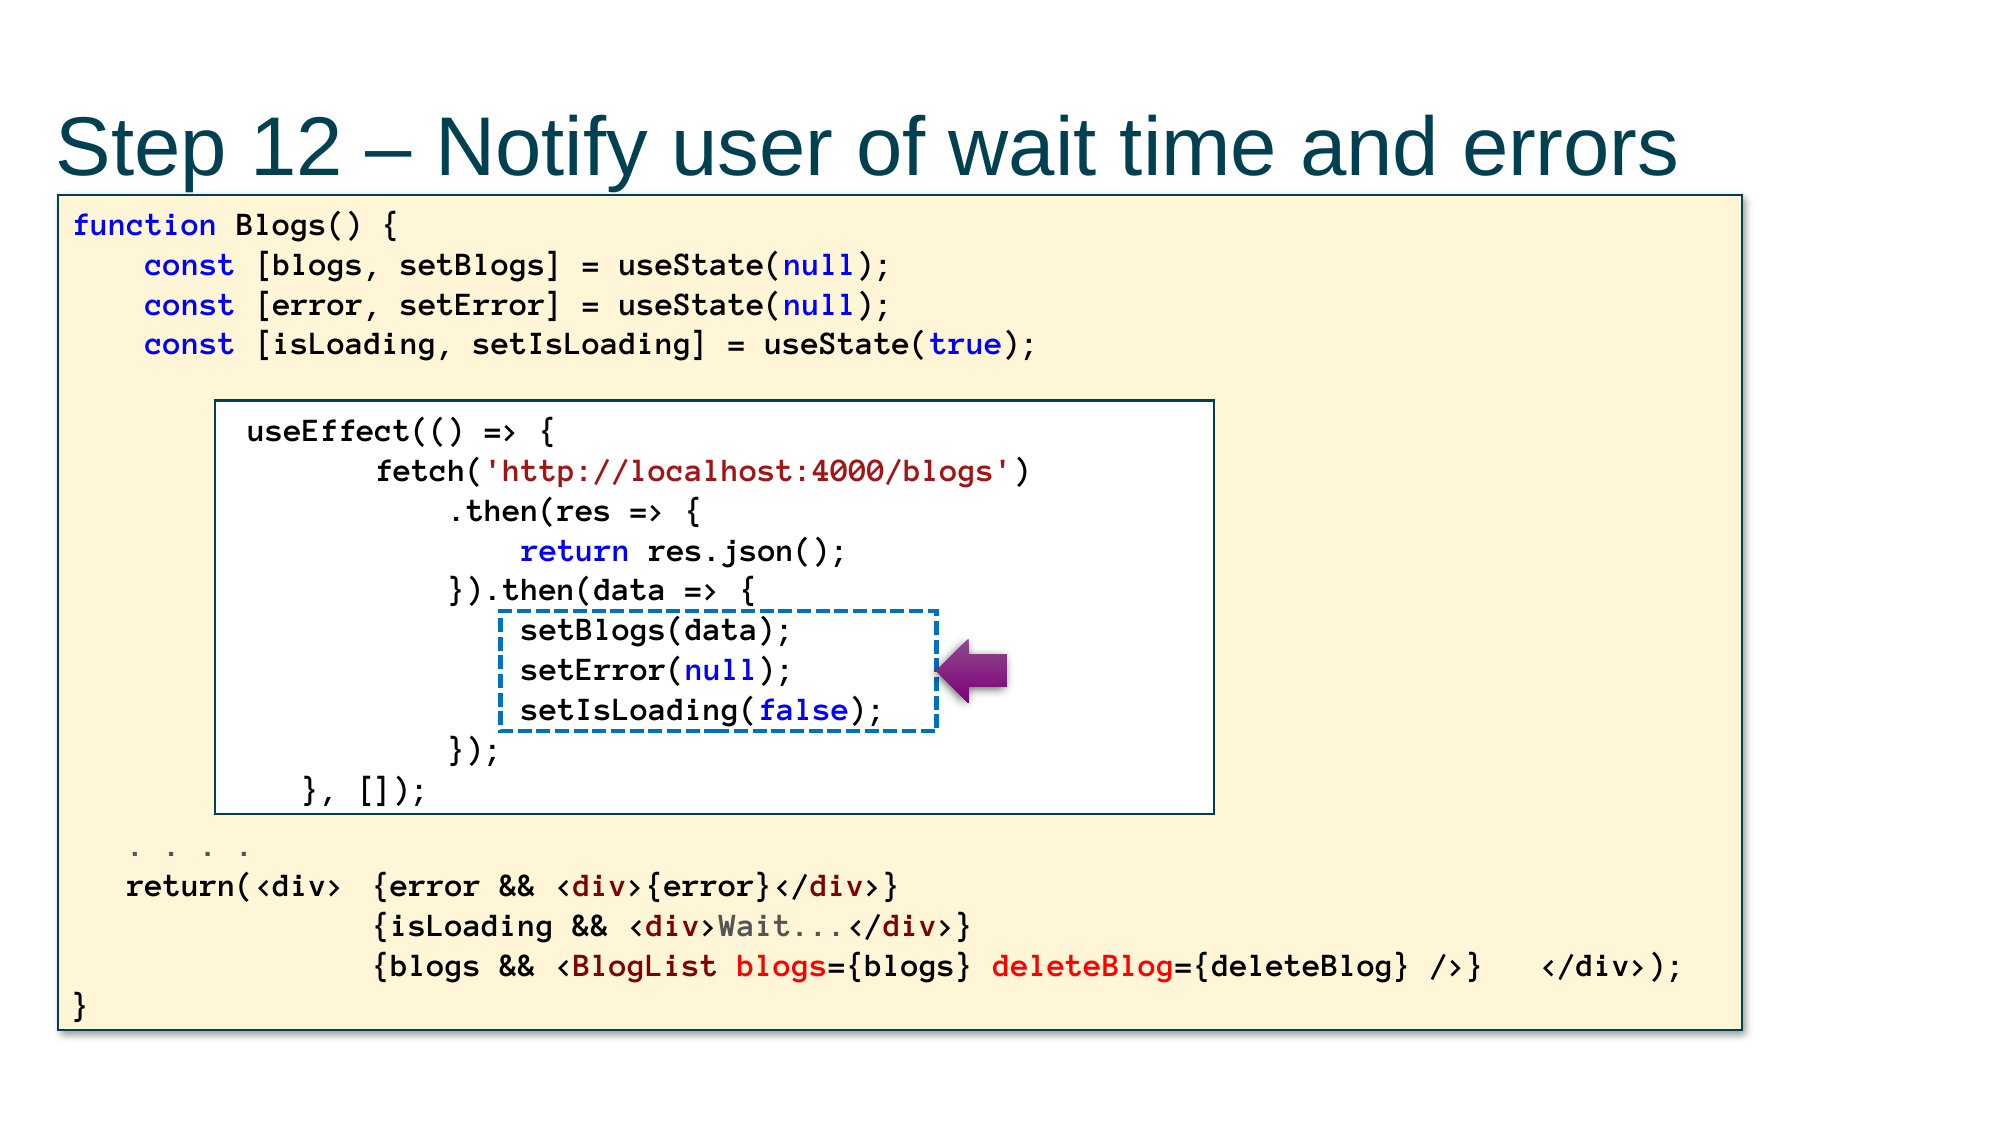

# Step 12 – Notify user of wait time and errors

function Blogs() {
    const [blogs, setBlogs] = useState(null);
    const [error, setError] = useState(null);
    const [isLoading, setIsLoading] = useState(true);

   . . . .
   return(<div>	{error && <div>{error}</div>}
    		{isLoading && <div>Wait...</div>}
    		{blogs && <BlogList blogs={blogs} deleteBlog={deleteBlog} />}   </div>);
}
 useEffect(() => {
        fetch('http://localhost:4000/blogs')
            .then(res => {
                return res.json();
            }).then(data => {
                setBlogs(data);
                setError(null);
                setIsLoading(false);
            });
    }, []);